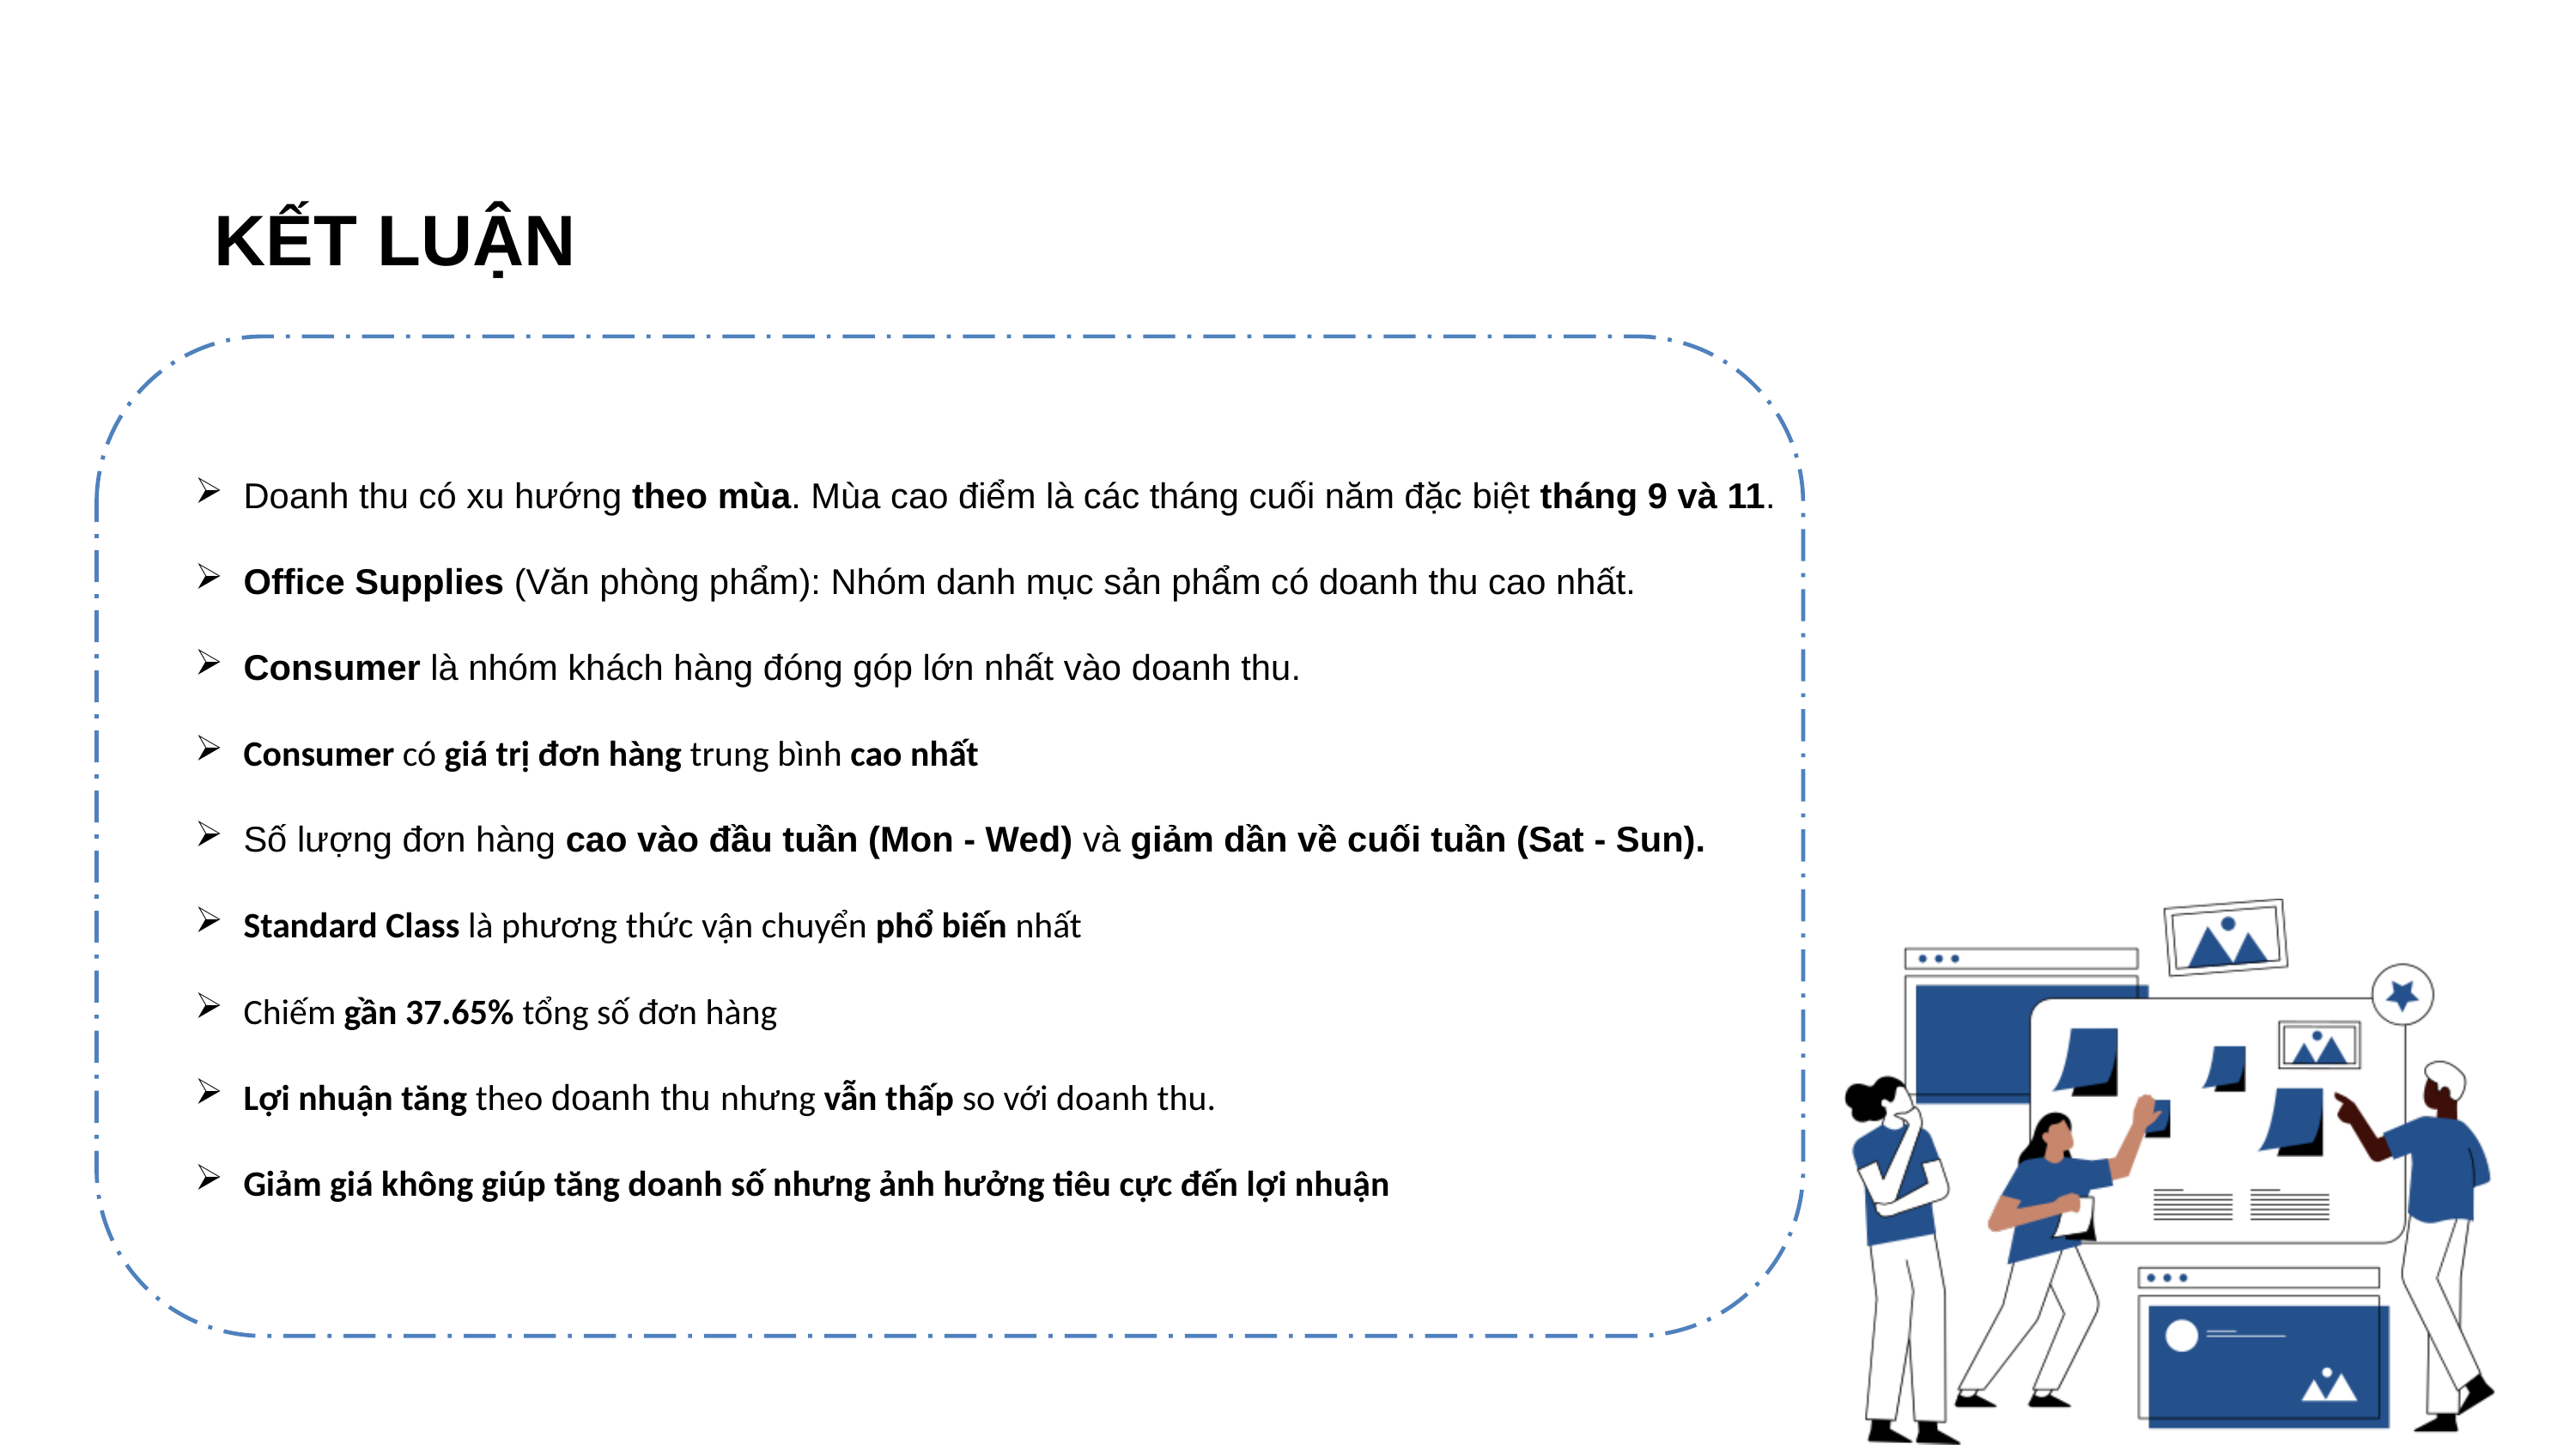

KẾT LUẬN

Doanh thu có xu hướng theo mùa. Mùa cao điểm là các tháng cuối năm đặc biệt tháng 9 và 11.
Office Supplies (Văn phòng phẩm): Nhóm danh mục sản phẩm có doanh thu cao nhất.
Consumer là nhóm khách hàng đóng góp lớn nhất vào doanh thu.
Consumer có giá trị đơn hàng trung bình cao nhất
Số lượng đơn hàng cao vào đầu tuần (Mon - Wed) và giảm dần về cuối tuần (Sat - Sun).
Standard Class là phương thức vận chuyển phổ biến nhất
Chiếm gần 37.65% tổng số đơn hàng
Lợi nhuận tăng theo doanh thu nhưng vẫn thấp so với doanh thu.
Giảm giá không giúp tăng doanh số nhưng ảnh hưởng tiêu cực đến lợi nhuận